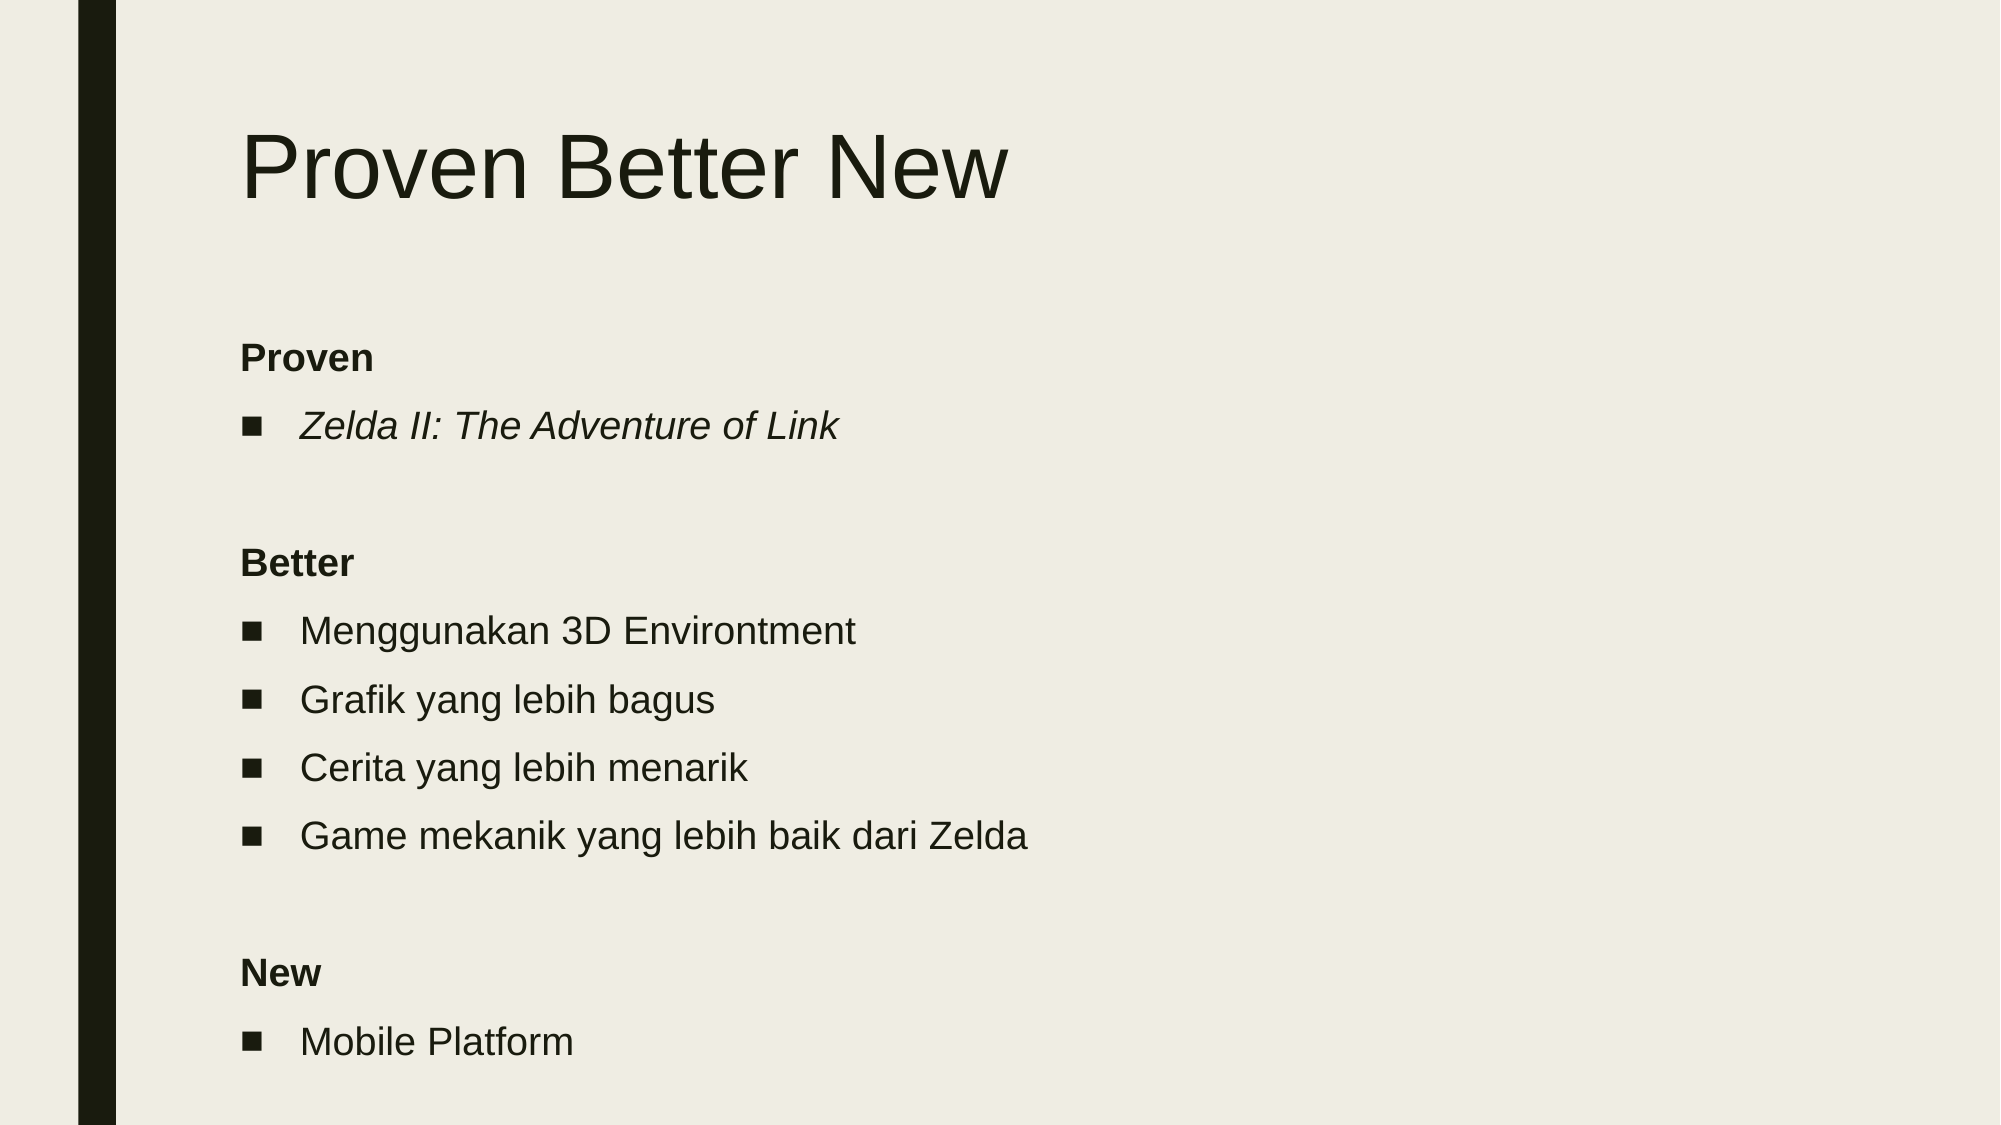

# Proven Better New
Proven
Zelda II: The Adventure of Link

Better
Menggunakan 3D Environtment
Grafik yang lebih bagus
Cerita yang lebih menarik
Game mekanik yang lebih baik dari Zelda

New
Mobile Platform